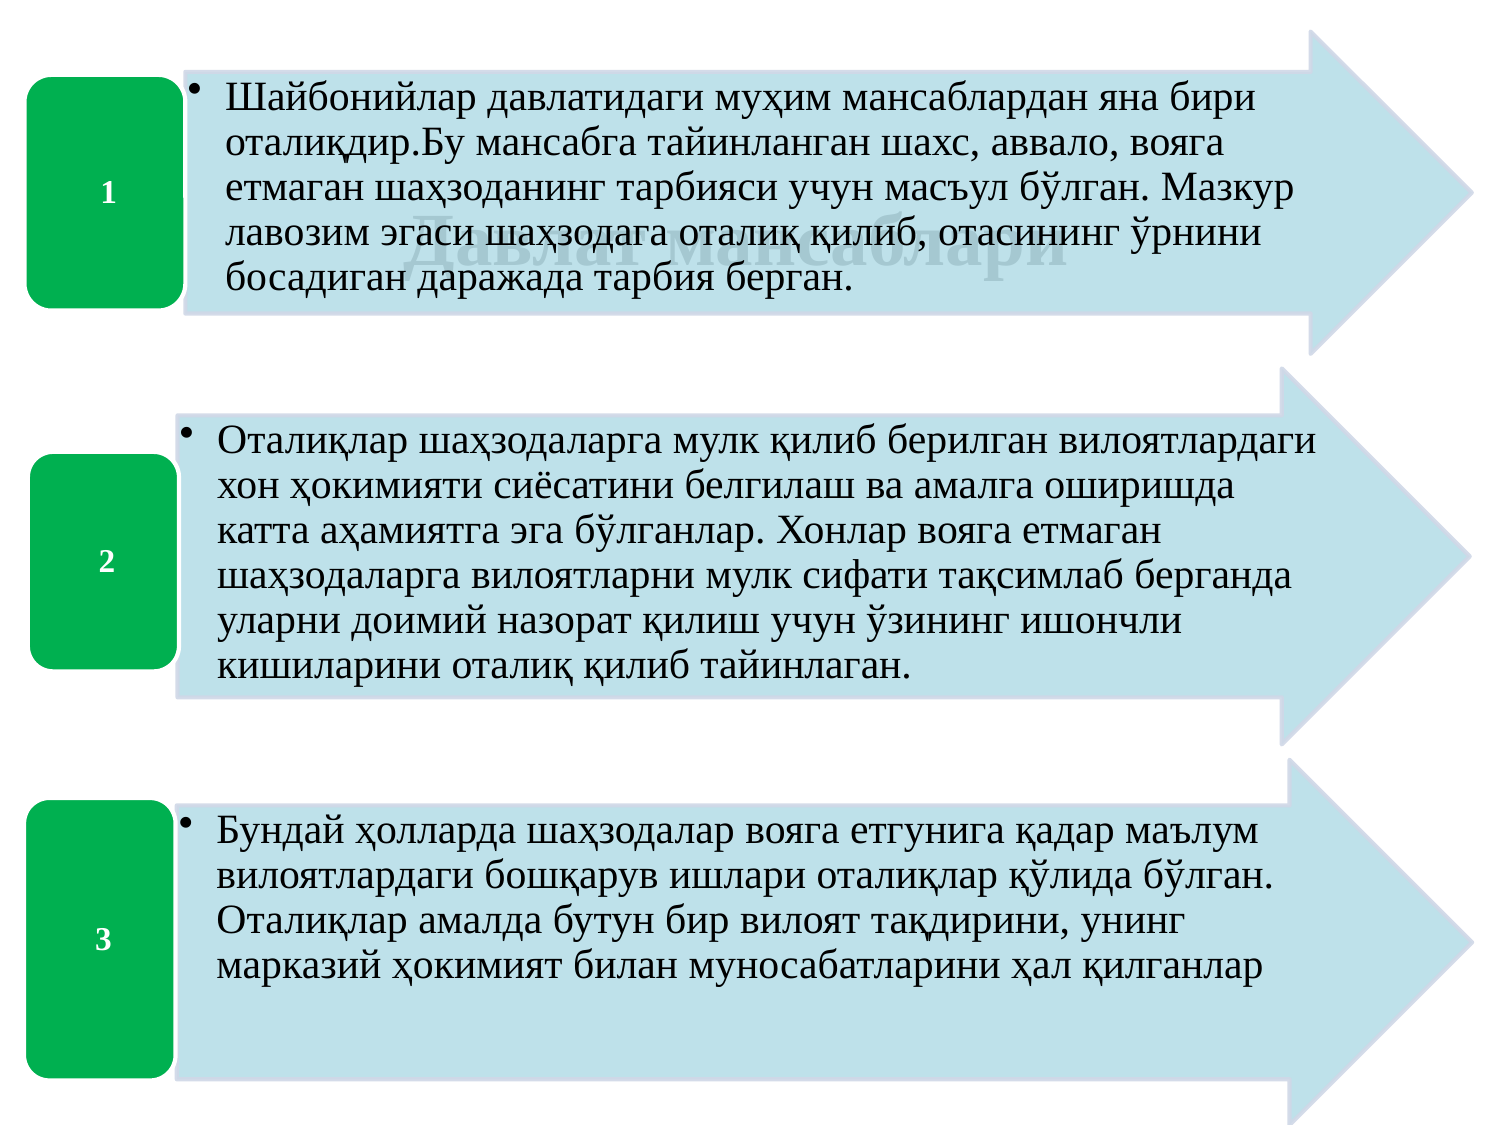

Шайбонийлар давлатидаги муҳим мансаблардан яна бири оталиқдир.Бу мансабга тайинланган шахс, аввало, вояга етмаган шаҳзоданинг тарбияси учун масъул бўлган. Мазкур лавозим эгаси шаҳзодага оталиқ қилиб, отасининг ўрнини босадиган даражада тарбия берган.
1
Оталиқлар шаҳзодаларга мулк қилиб берилган вилоятлардаги хон ҳокимияти сиёсатини белгилаш ва амалга оширишда катта аҳамиятга эга бўлганлар. Хонлар вояга етмаган шаҳзодаларга вилоятларни мулк сифати тақсимлаб берганда уларни доимий назорат қилиш учун ўзининг ишончли кишиларини оталиқ қилиб тайинлаган.
2
Бундай ҳолларда шаҳзодалар вояга етгунига қадар маълум вилоятлардаги бошқарув ишлари оталиқлар қўлида бўлган. Оталиқлар амалда бутун бир вилоят тақдирини, унинг марказий ҳокимият билан муносабатларини ҳал қилганлар
3
# Давлат мансаблари